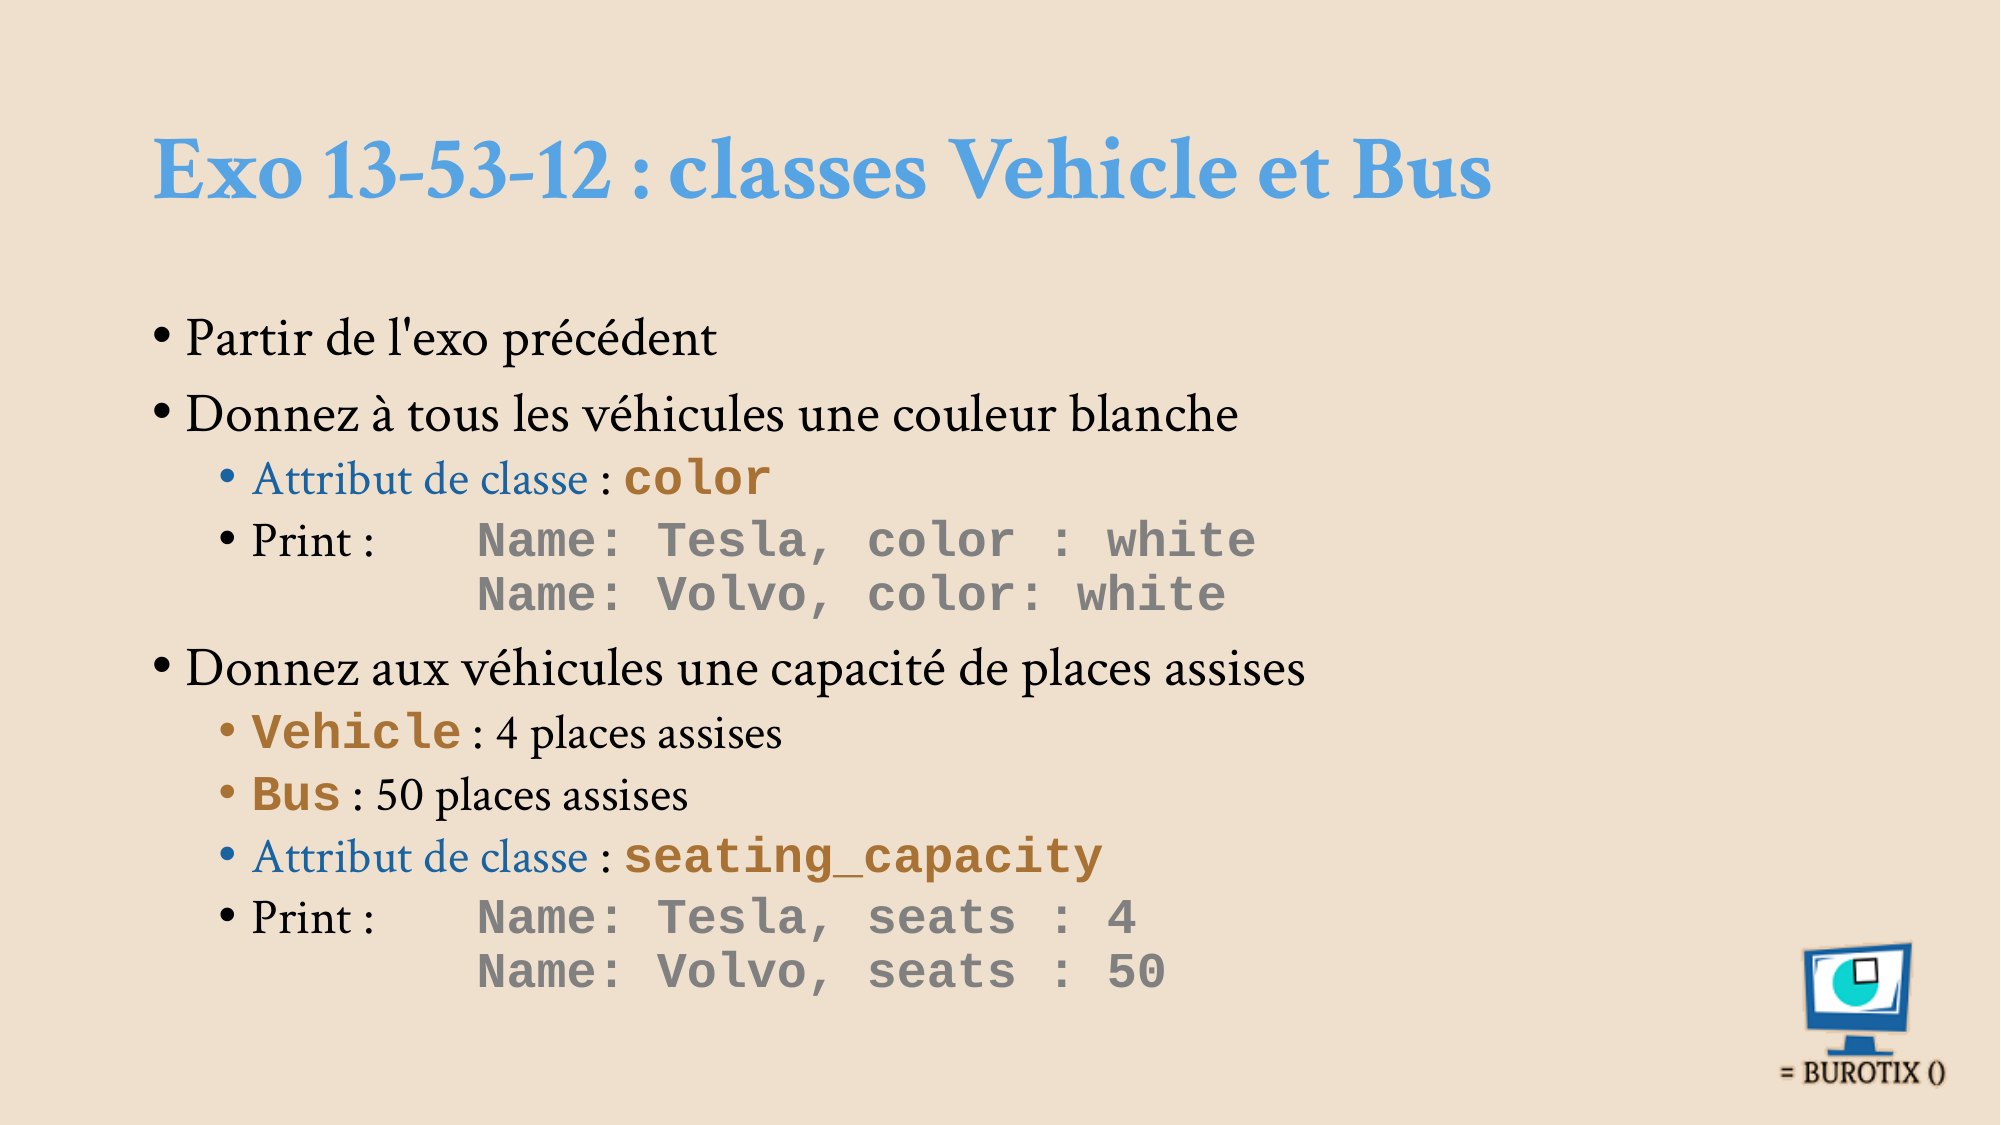

# Exo 13-53-12 : classes Vehicle et Bus
Partir de l'exo précédent
Donnez à tous les véhicules une couleur blanche
Attribut de classe : color
Print : 	Name: Tesla, color : white
     	Name: Volvo, color: white
Donnez aux véhicules une capacité de places assises
Vehicle : 4 places assises
Bus : 50 places assises
Attribut de classe : seating_capacity
Print :	Name: Tesla, seats : 4
     	Name: Volvo, seats : 50